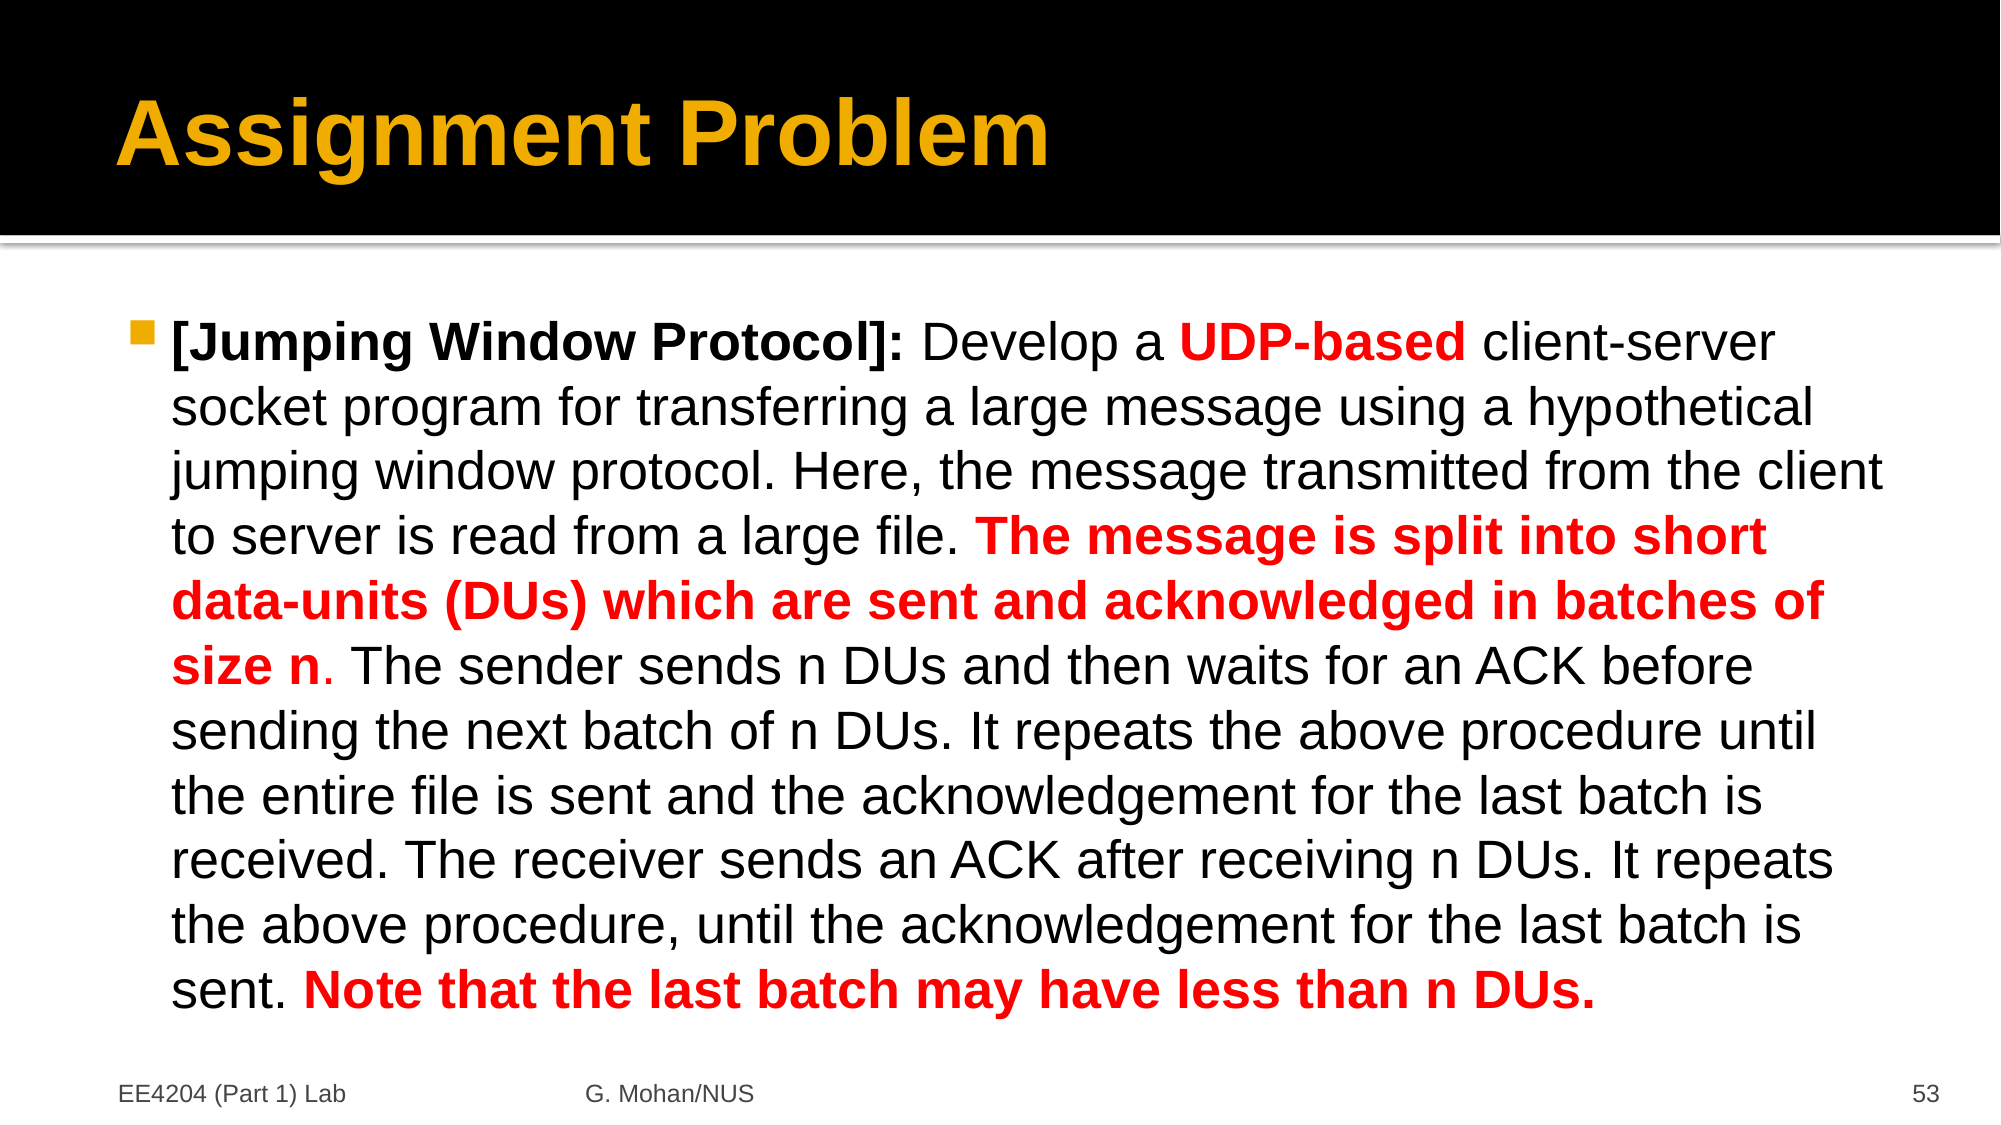

# Assignment Problem
[Jumping Window Protocol]: Develop a UDP-based client-server socket program for transferring a large message using a hypothetical jumping window protocol. Here, the message transmitted from the client to server is read from a large file. The message is split into short data-units (DUs) which are sent and acknowledged in batches of size n. The sender sends n DUs and then waits for an ACK before sending the next batch of n DUs. It repeats the above procedure until the entire file is sent and the acknowledgement for the last batch is received. The receiver sends an ACK after receiving n DUs. It repeats the above procedure, until the acknowledgement for the last batch is sent. Note that the last batch may have less than n DUs.
EE4204 (Part 1) Lab
G. Mohan/NUS
53